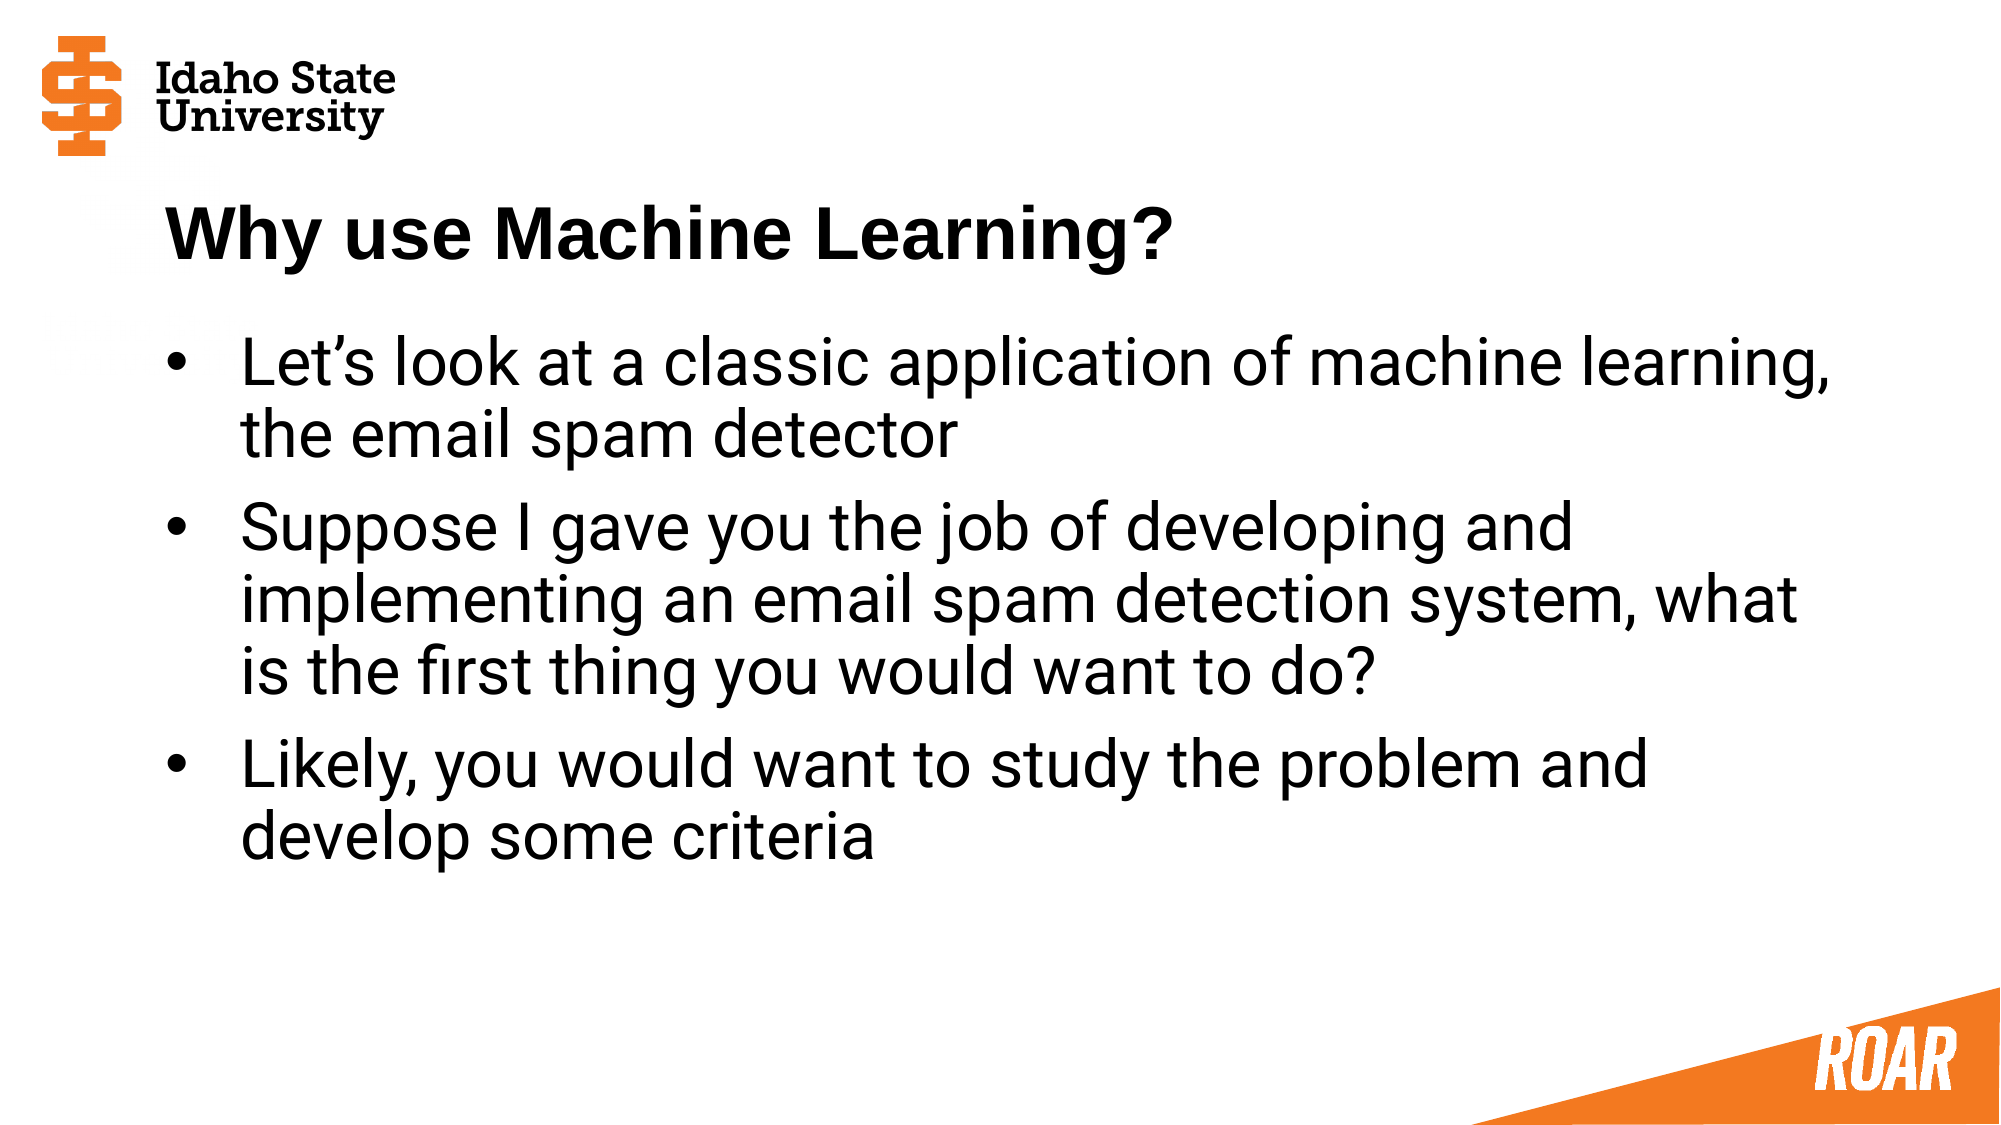

# Why use Machine Learning?
Let’s look at a classic application of machine learning, the email spam detector
Suppose I gave you the job of developing and implementing an email spam detection system, what is the first thing you would want to do?
Likely, you would want to study the problem and develop some criteria